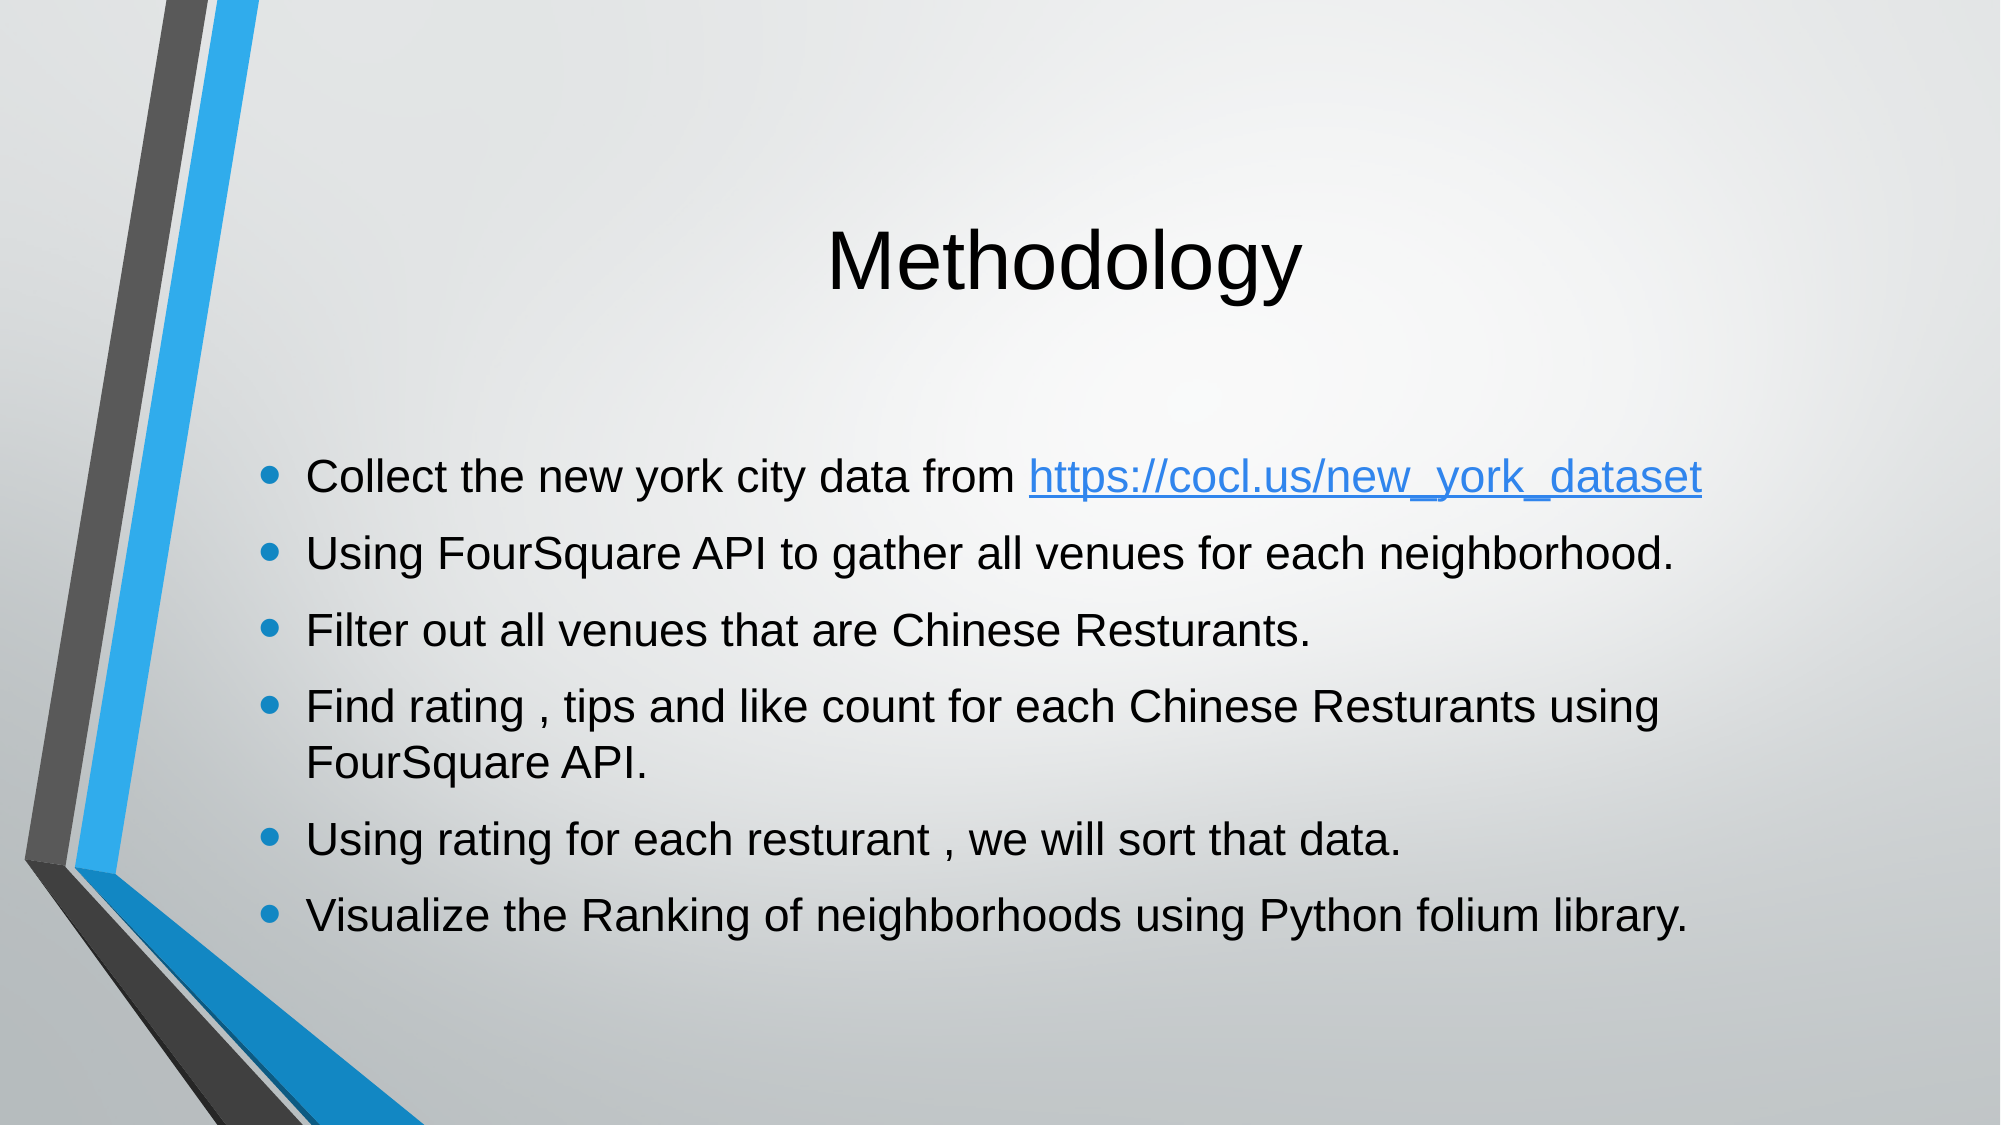

# Methodology
Collect the new york city data from https://cocl.us/new_york_dataset
Using FourSquare API to gather all venues for each neighborhood.
Filter out all venues that are Chinese Resturants.
Find rating , tips and like count for each Chinese Resturants using FourSquare API.
Using rating for each resturant , we will sort that data.
Visualize the Ranking of neighborhoods using Python folium library.